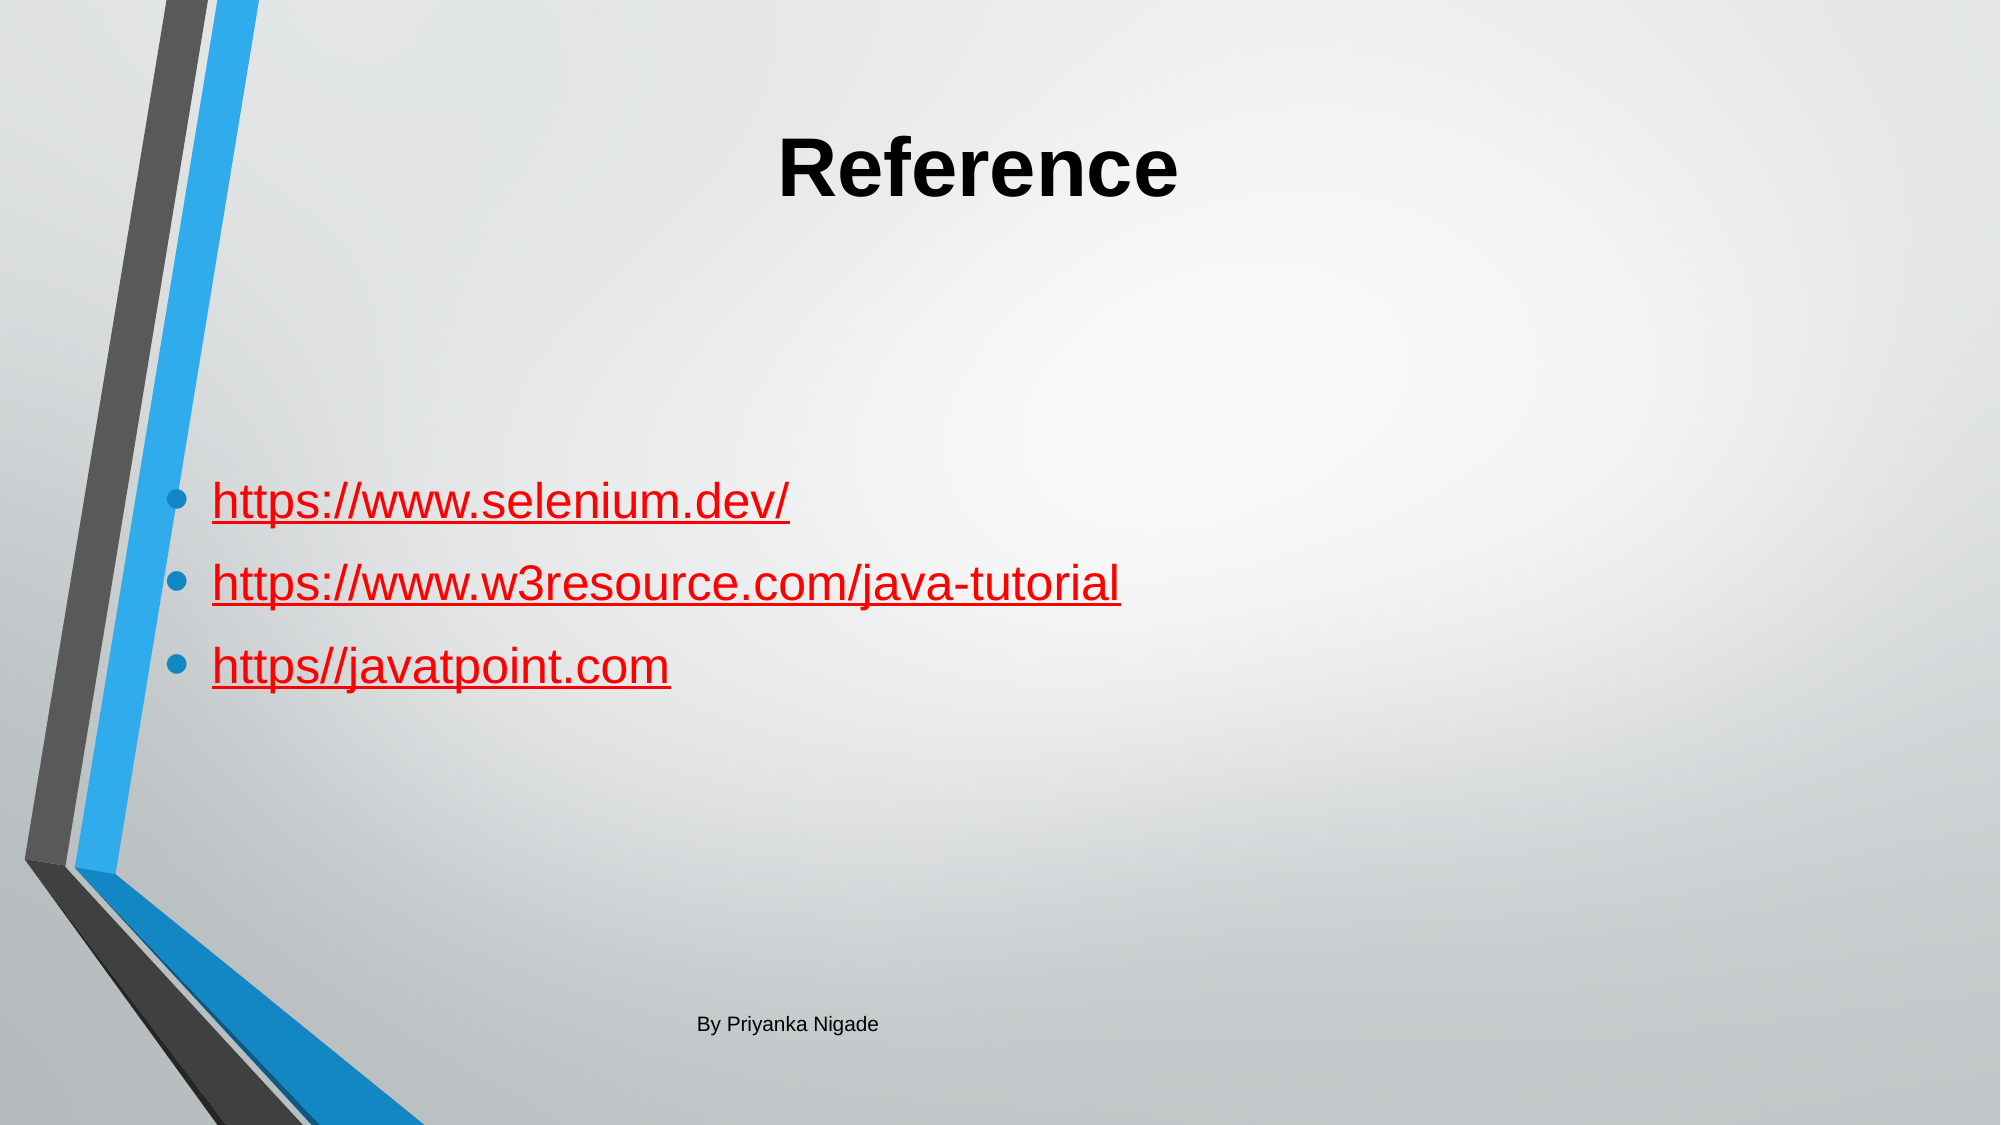

# Reference
https://www.selenium.dev/
https://www.w3resource.com/java-tutorial
https//javatpoint.com

By Priyanka Nigade